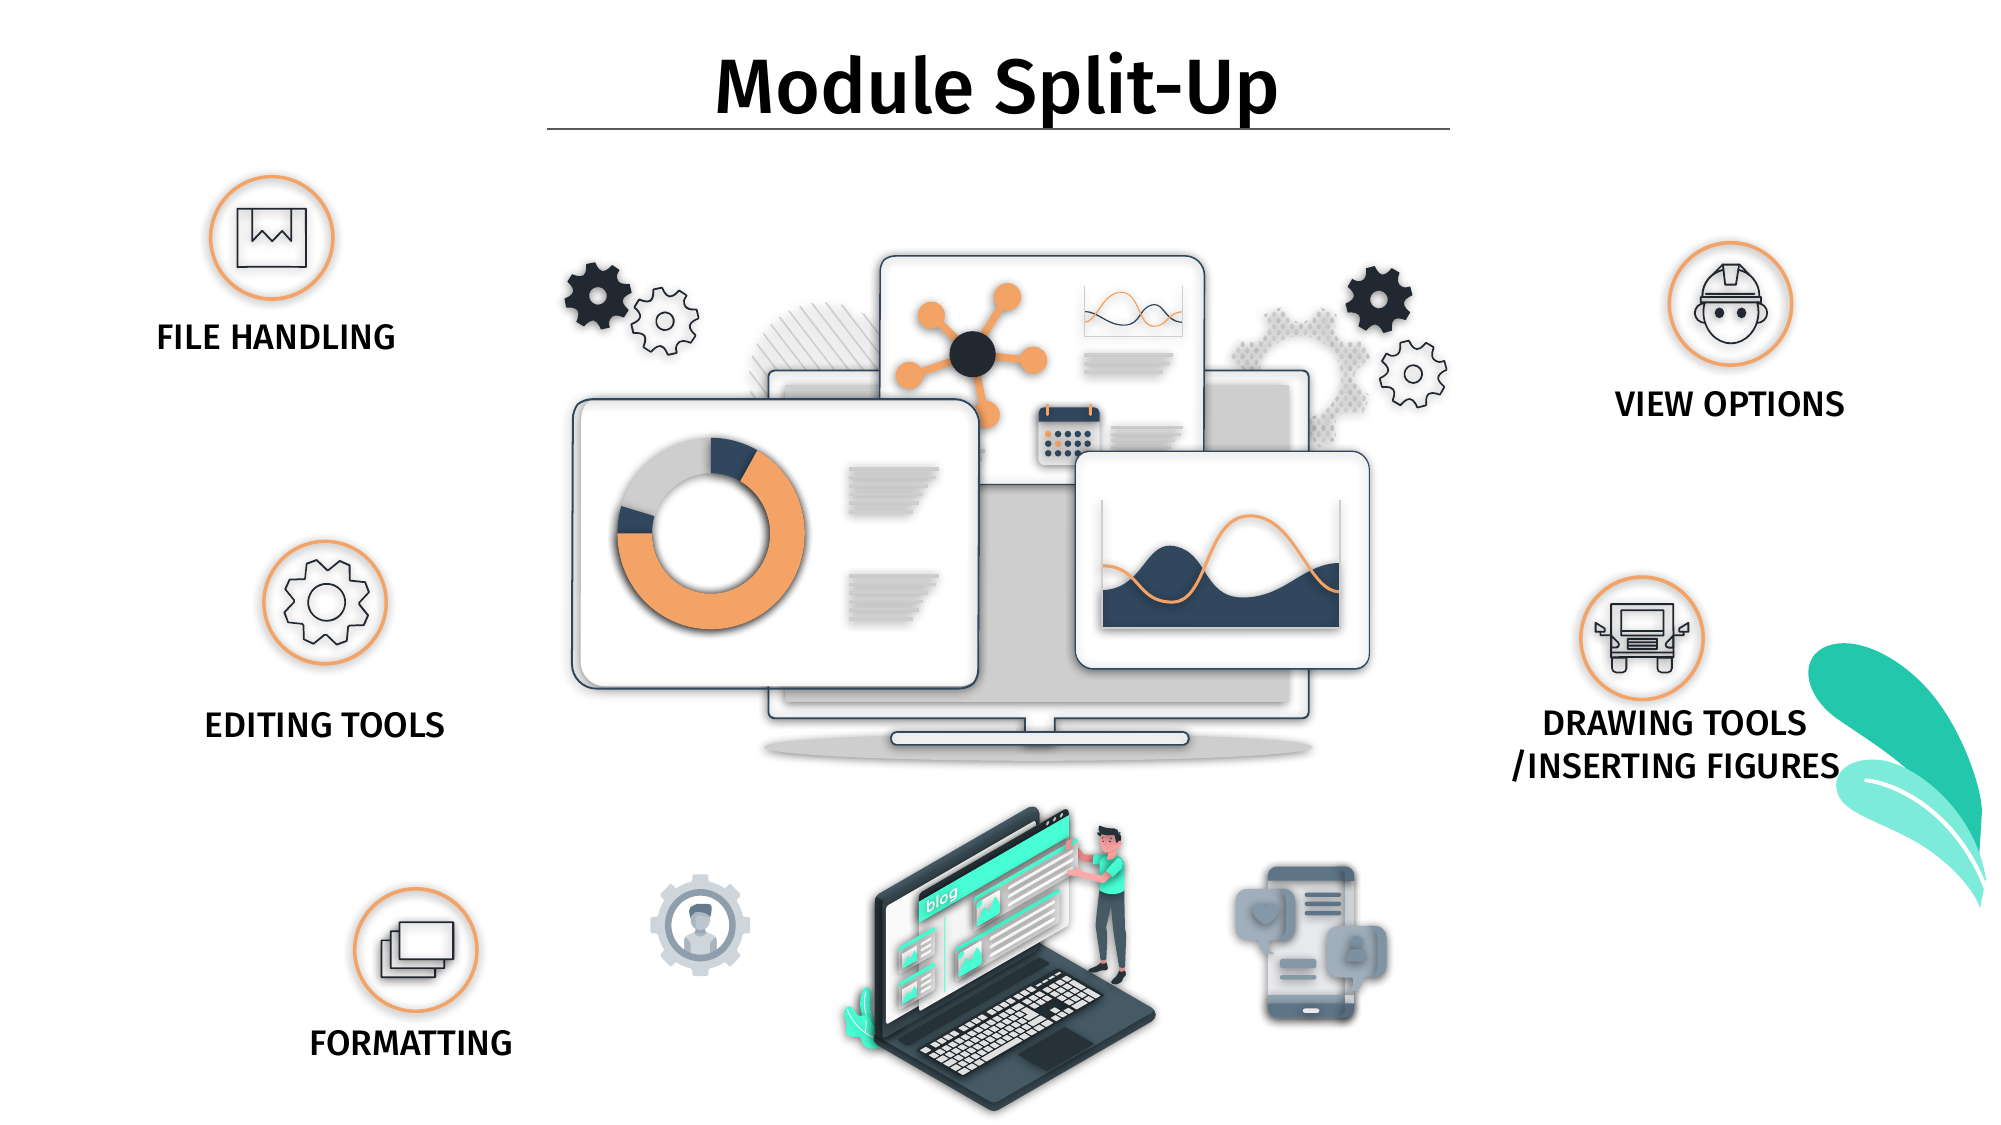

Module Split-Up

       FILE HANDLING
VIEW OPTIONS

EDITING TOOLS
DRAWING TOOLS /INSERTING FIGURES

FORMATTING